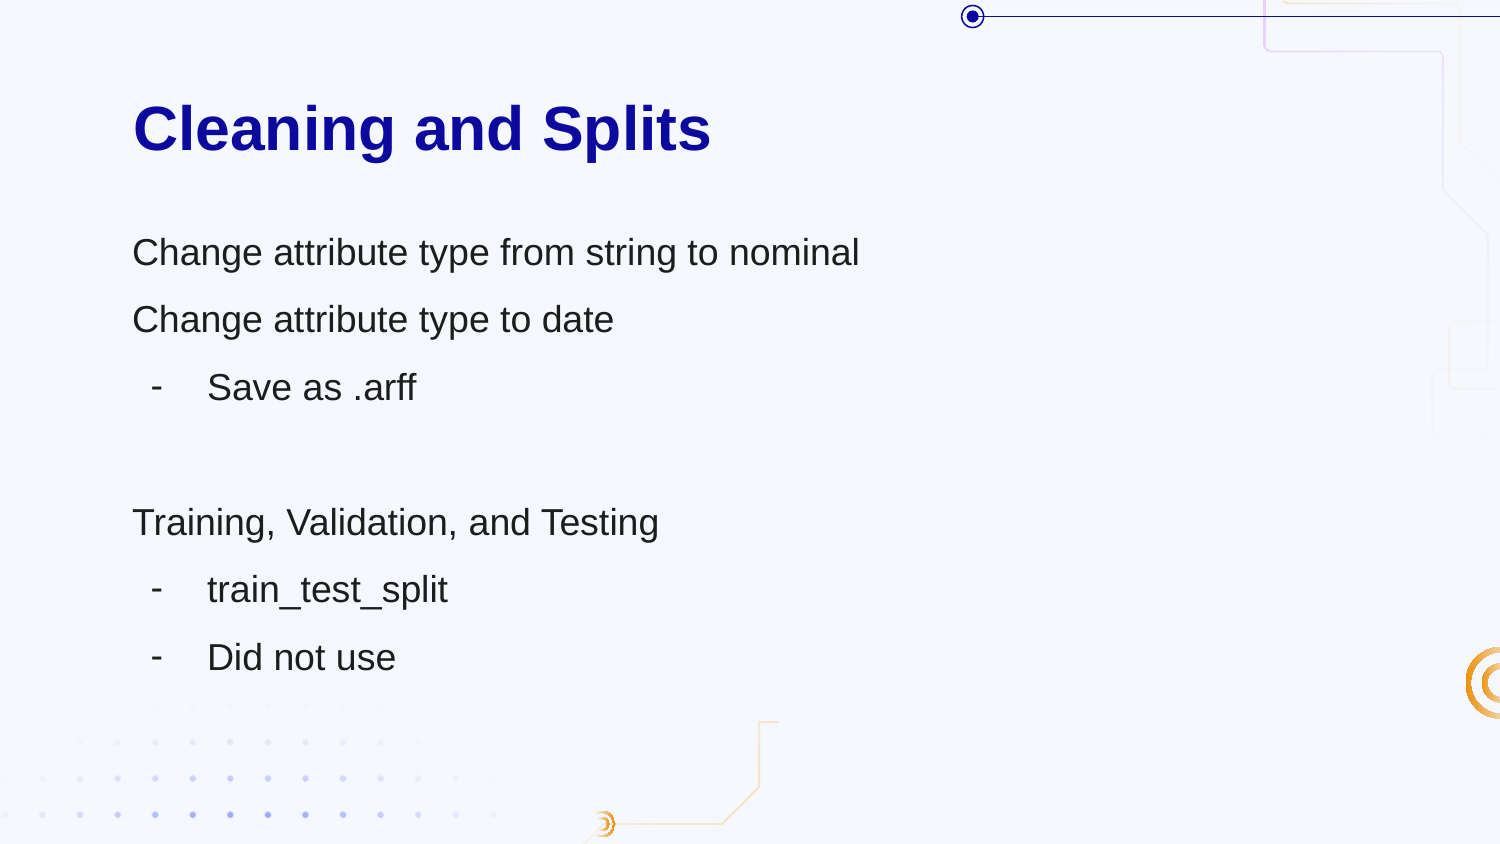

# Cleaning and Splits
Change attribute type from string to nominal
Change attribute type to date
Save as .arff

Training, Validation, and Testing
train_test_split
Did not use